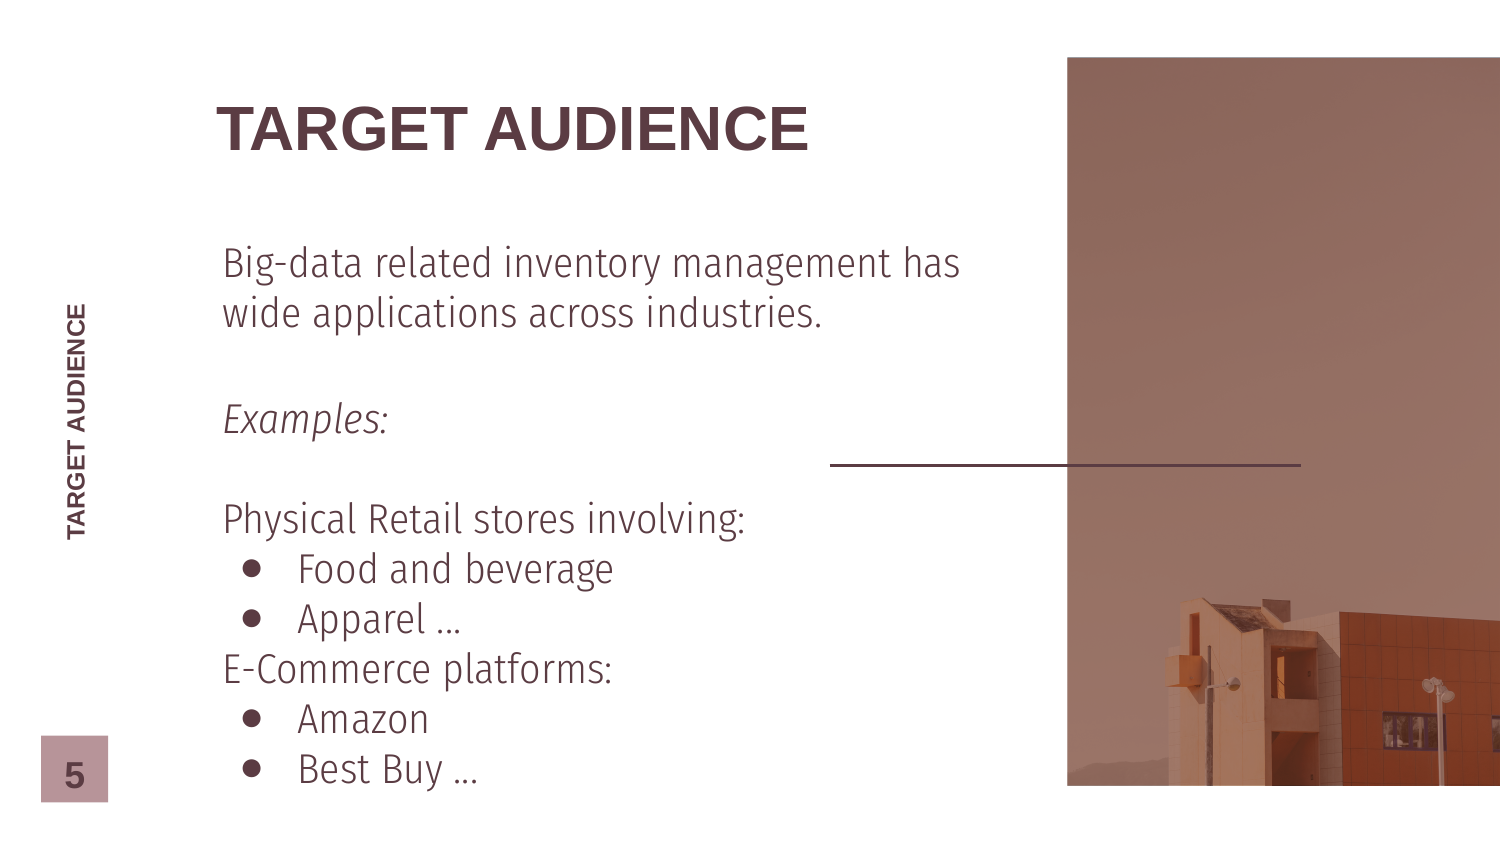

# TARGET AUDIENCE
Big-data related inventory management has wide applications across industries.
TARGET AUDIENCE
Examples:

Physical Retail stores involving:
Food and beverage
Apparel ...
E-Commerce platforms:
Amazon
Best Buy ...

5